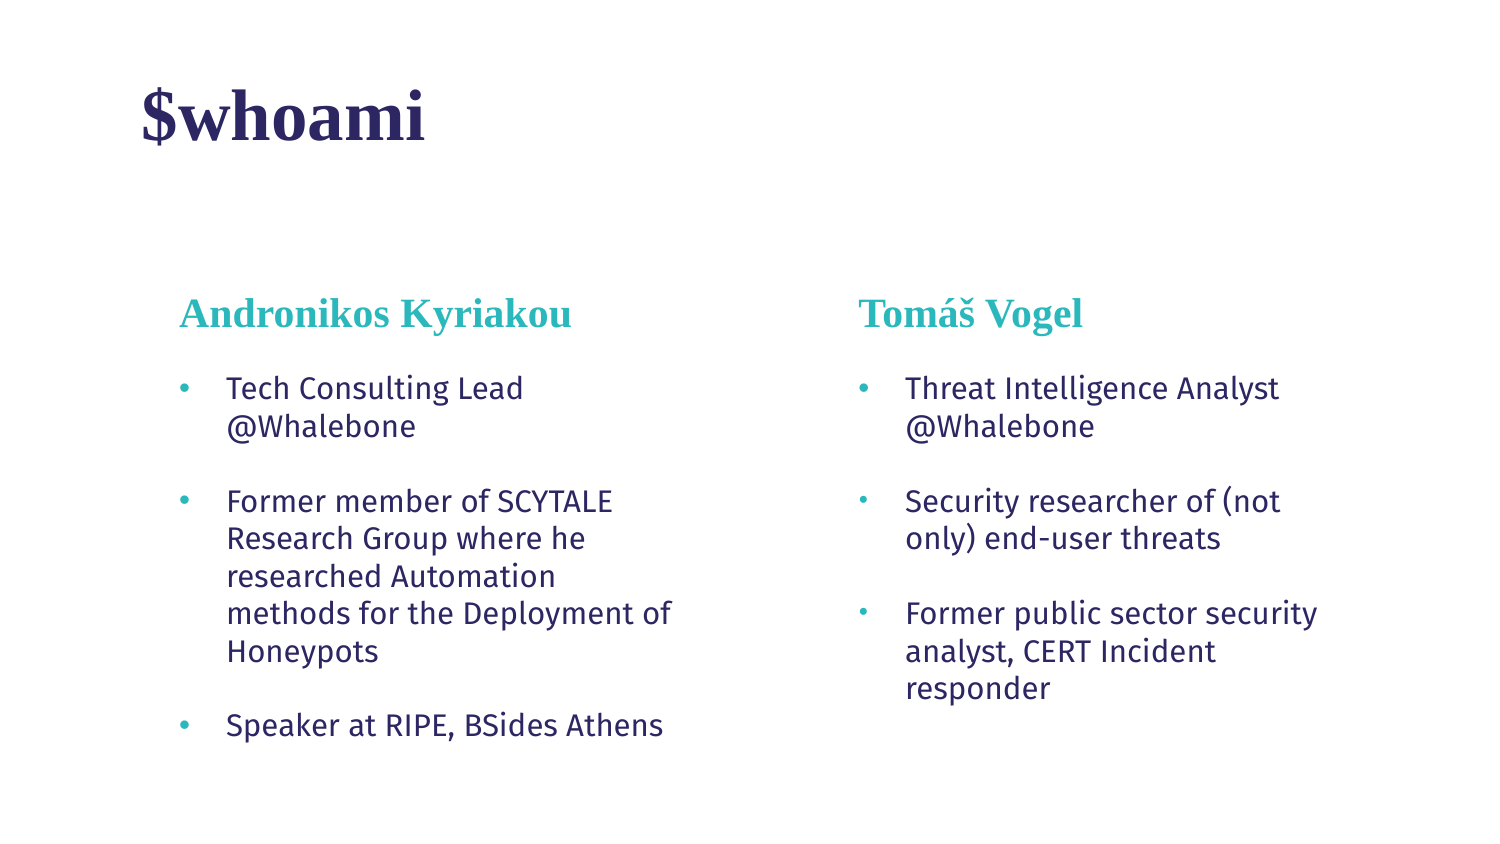

# $whoami
Andronikos Kyriakou
Tomáš Vogel
Tech Consulting Lead @Whalebone

Former member of SCYTALE Research Group where he researched Automation methods for the Deployment of Honeypots

Speaker at RIPE, BSides Athens
Threat Intelligence Analyst @Whalebone
Security researcher of (not only) end-user threats

Former public sector security analyst, CERT Incident responder